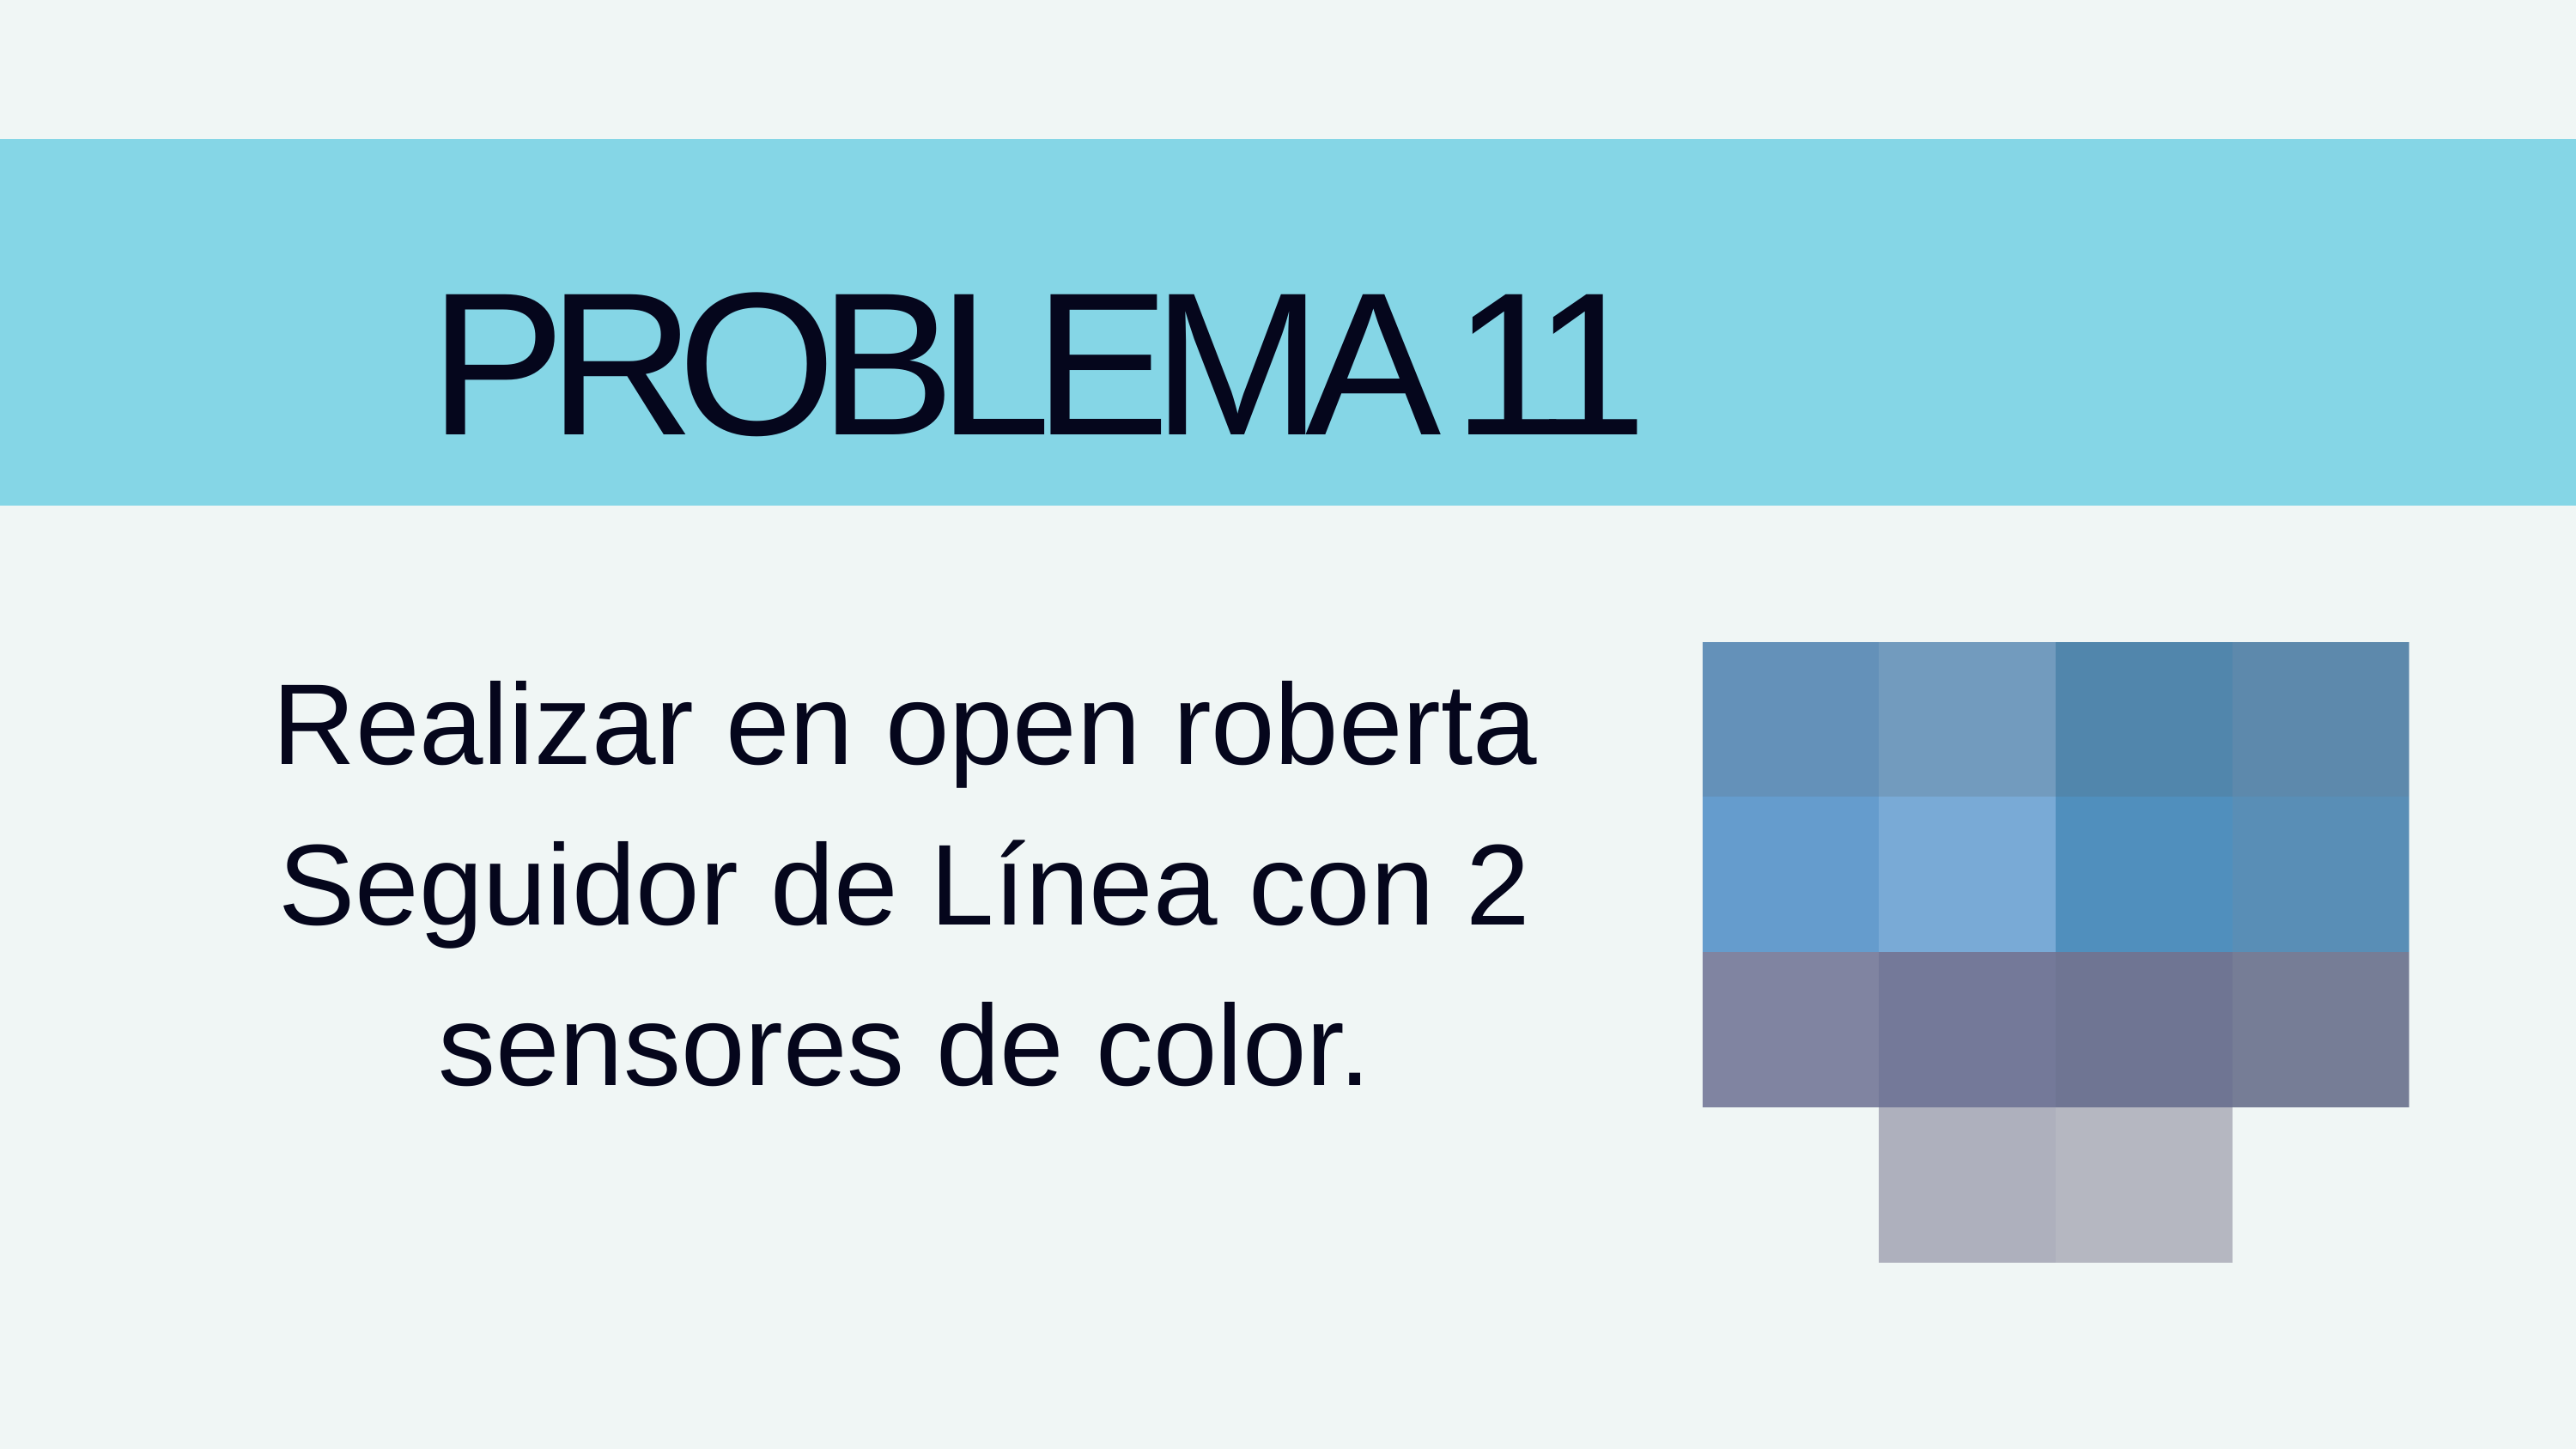

PROBLEMA 11
Realizar en open roberta Seguidor de Línea con 2 sensores de color.